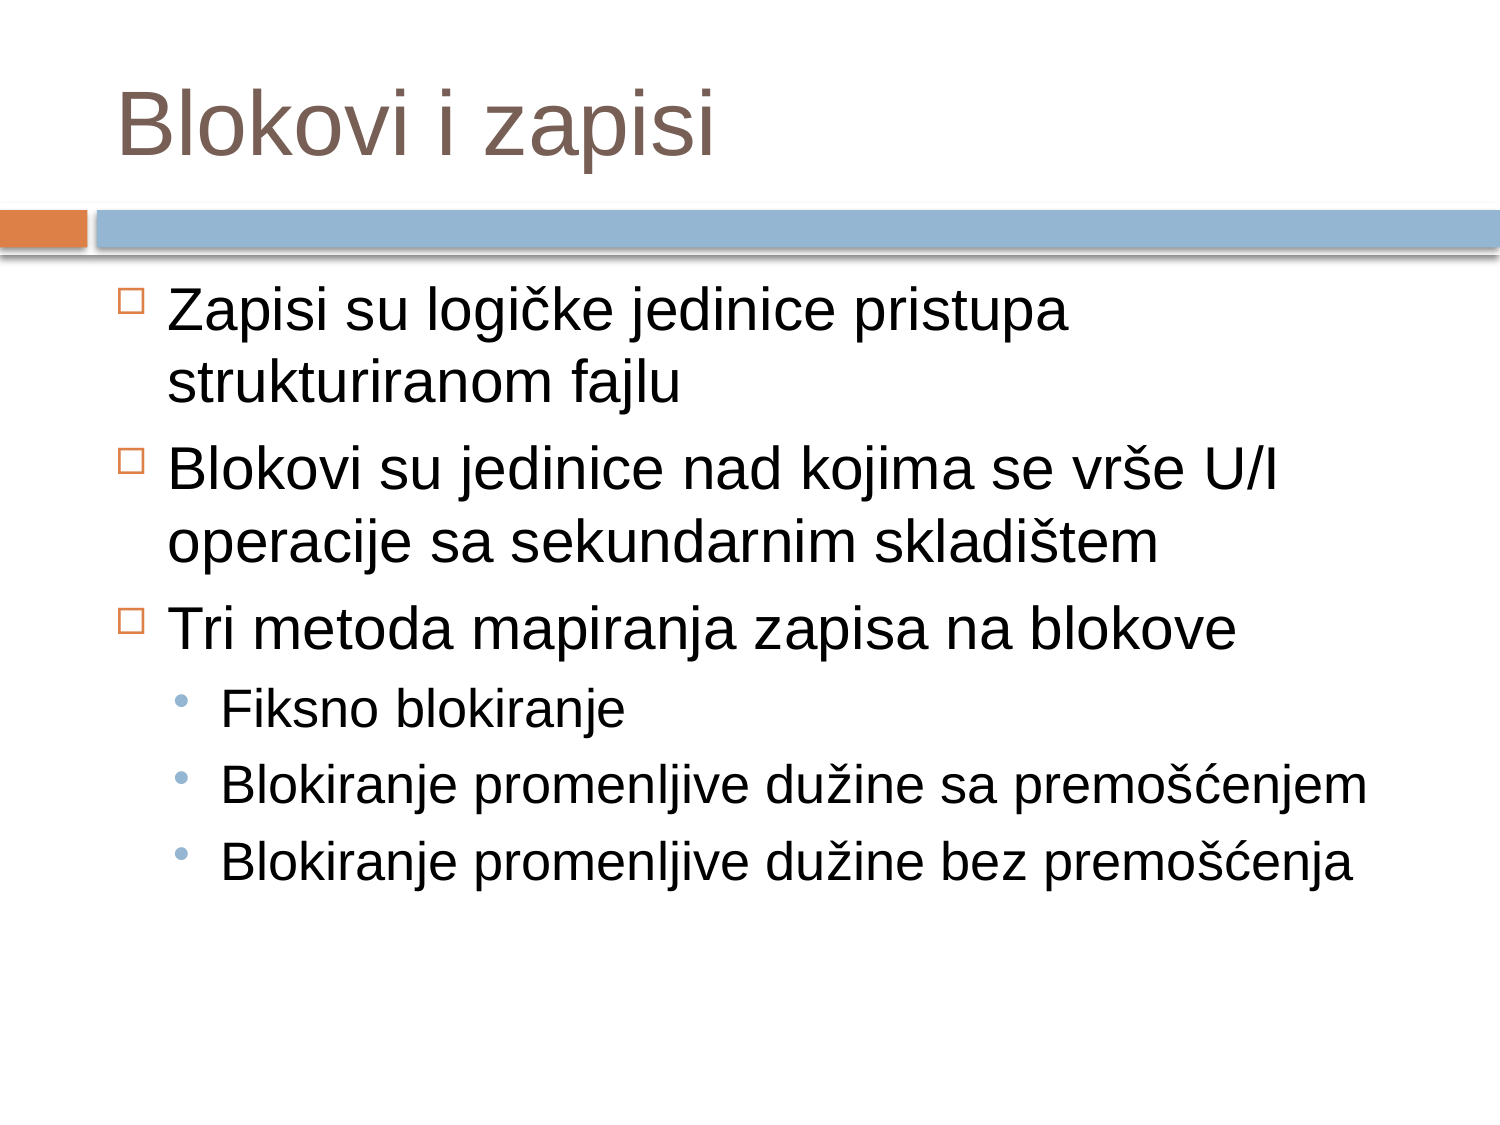

# Blokovi i zapisi
Zapisi su logičke jedinice pristupa strukturiranom fajlu
Blokovi su jedinice nad kojima se vrše U/I operacije sa sekundarnim skladištem
Tri metoda mapiranja zapisa na blokove
Fiksno blokiranje
Blokiranje promenljive dužine sa premošćenjem
Blokiranje promenljive dužine bez premošćenja